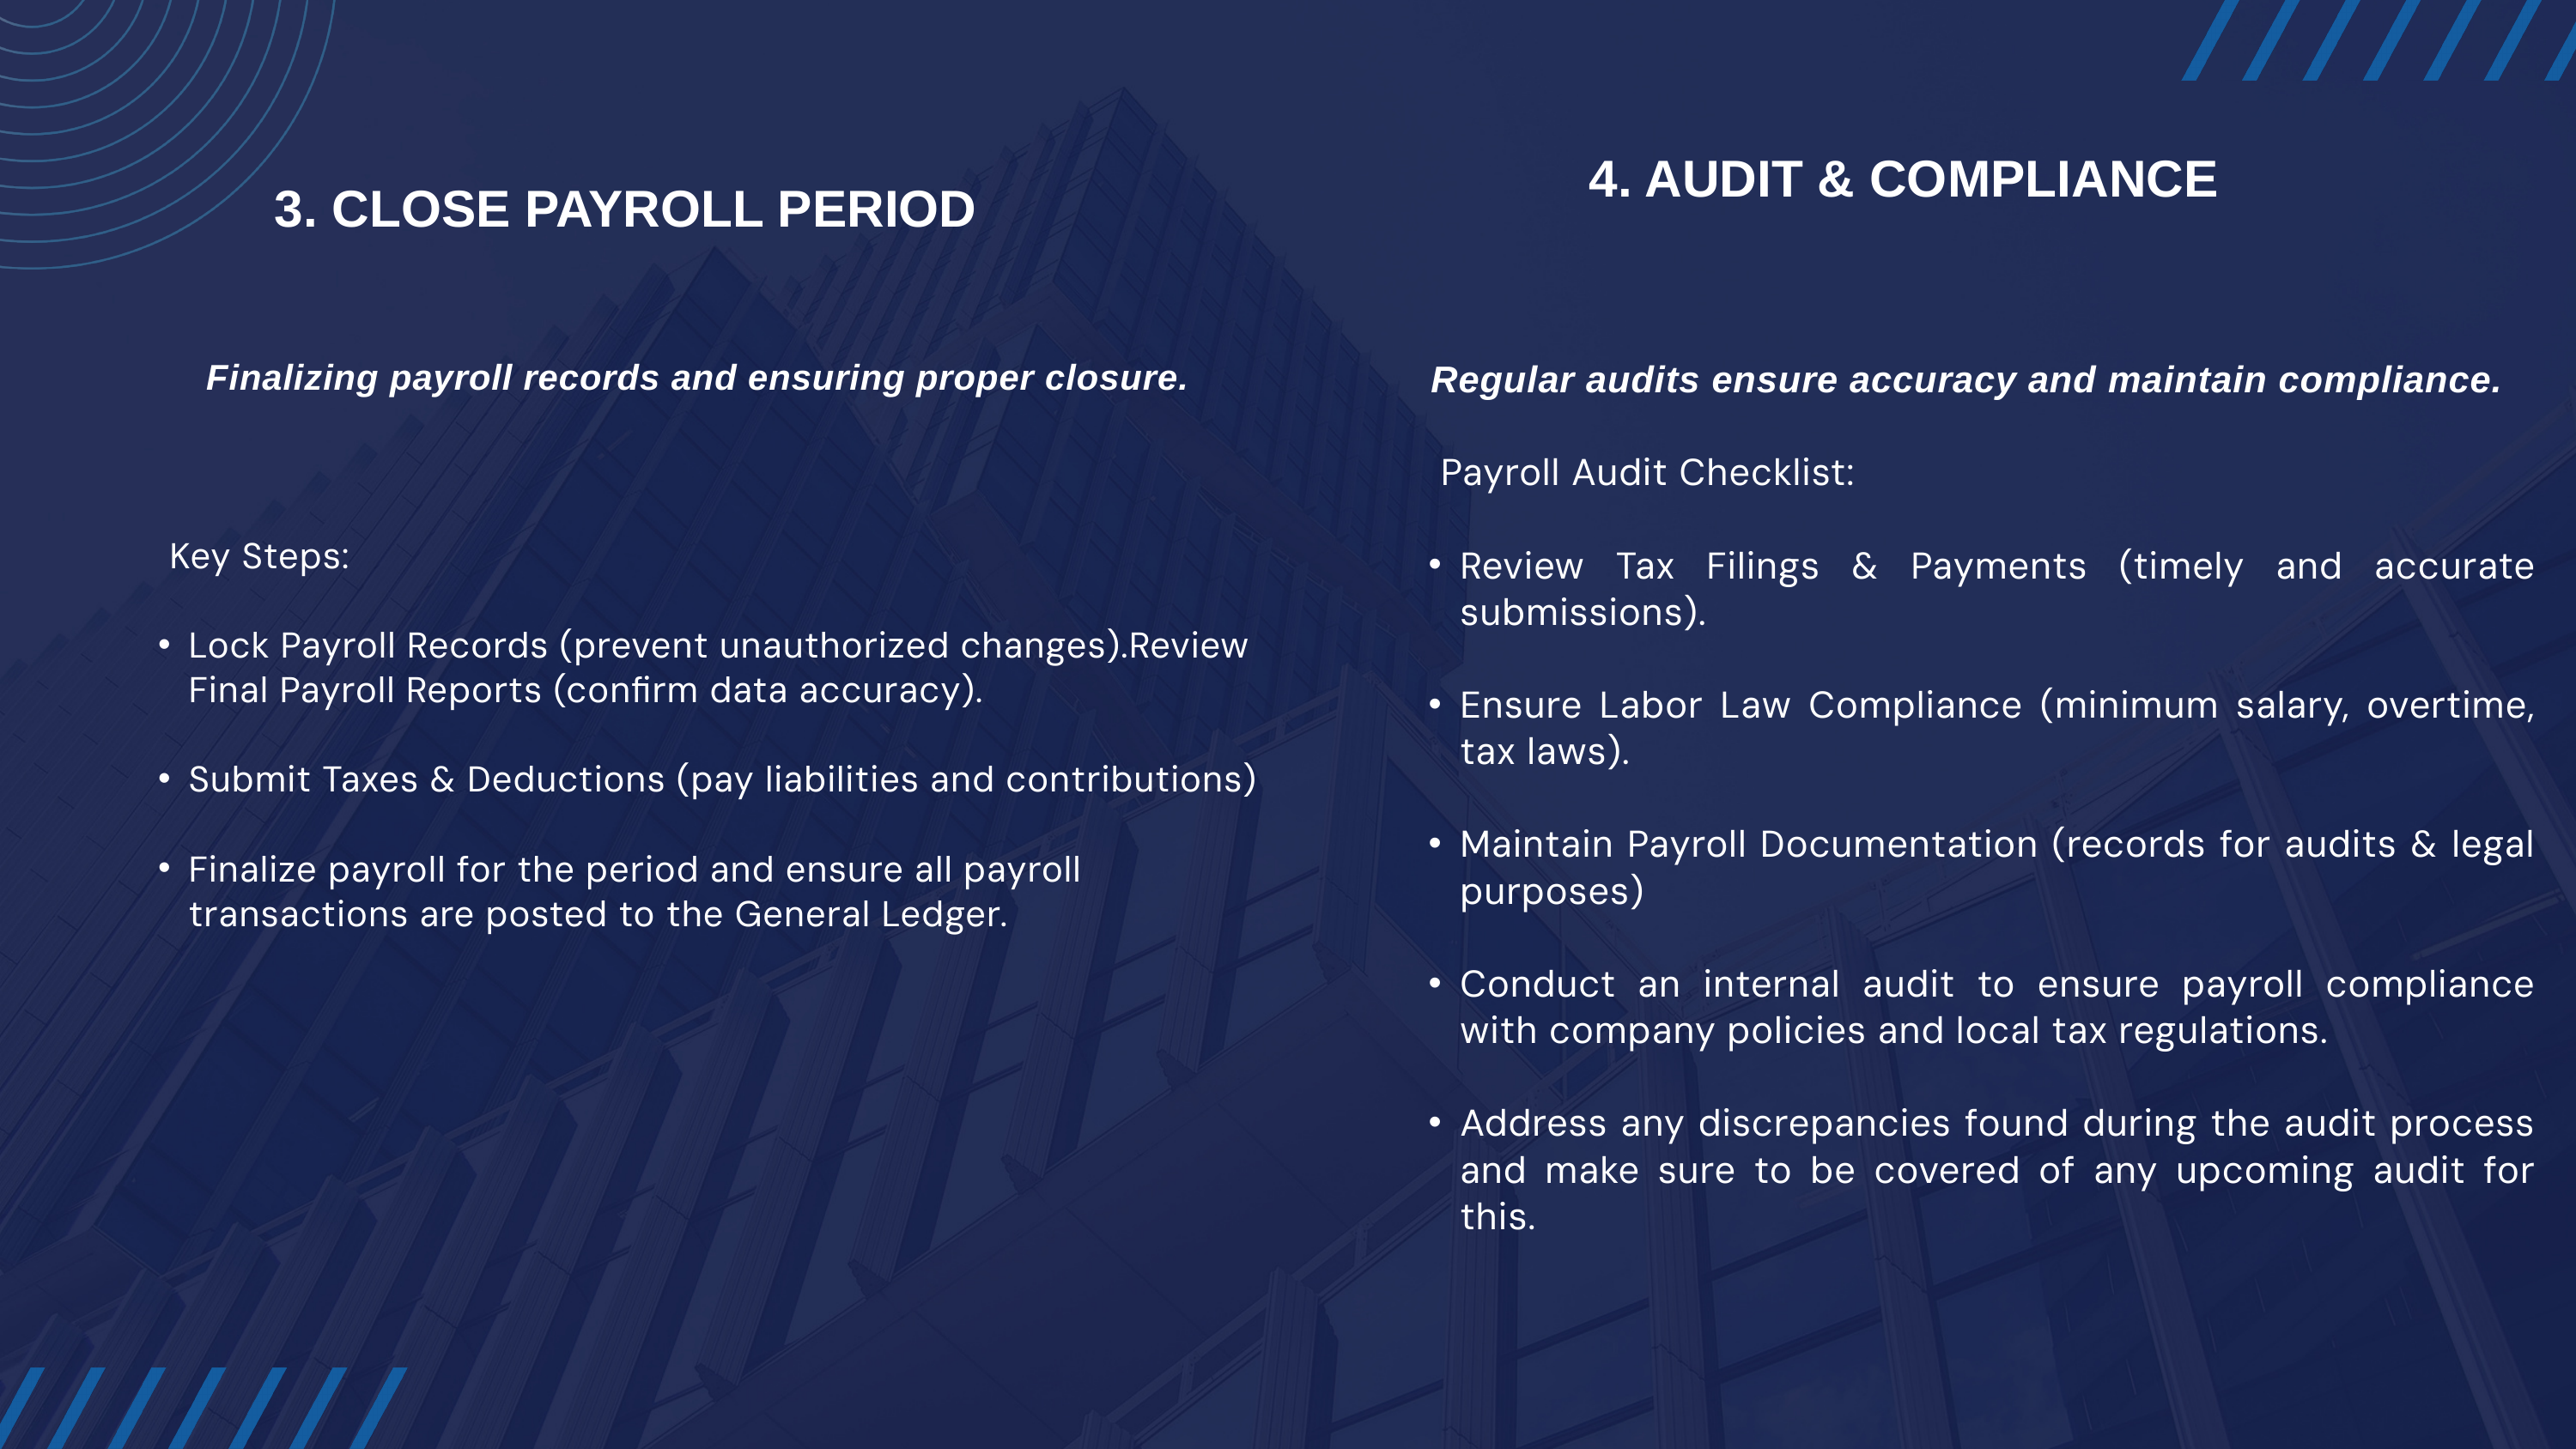

4. AUDIT & COMPLIANCE

3. CLOSE PAYROLL PERIOD
Finalizing payroll records and ensuring proper closure.

    Key Steps:

Lock Payroll Records (prevent unauthorized changes).Review Final Payroll Reports (confirm data accuracy).

Submit Taxes & Deductions (pay liabilities and contributions)

Finalize payroll for the period and ensure all payroll transactions are posted to the General Ledger.

Regular audits ensure accuracy and maintain compliance.

    Payroll Audit Checklist:

Review Tax Filings & Payments (timely and accurate submissions).

Ensure Labor Law Compliance (minimum salary, overtime, tax laws).

Maintain Payroll Documentation (records for audits & legal purposes)

Conduct an internal audit to ensure payroll compliance with company policies and local tax regulations.

Address any discrepancies found during the audit process and make sure to be covered of any upcoming audit for this.